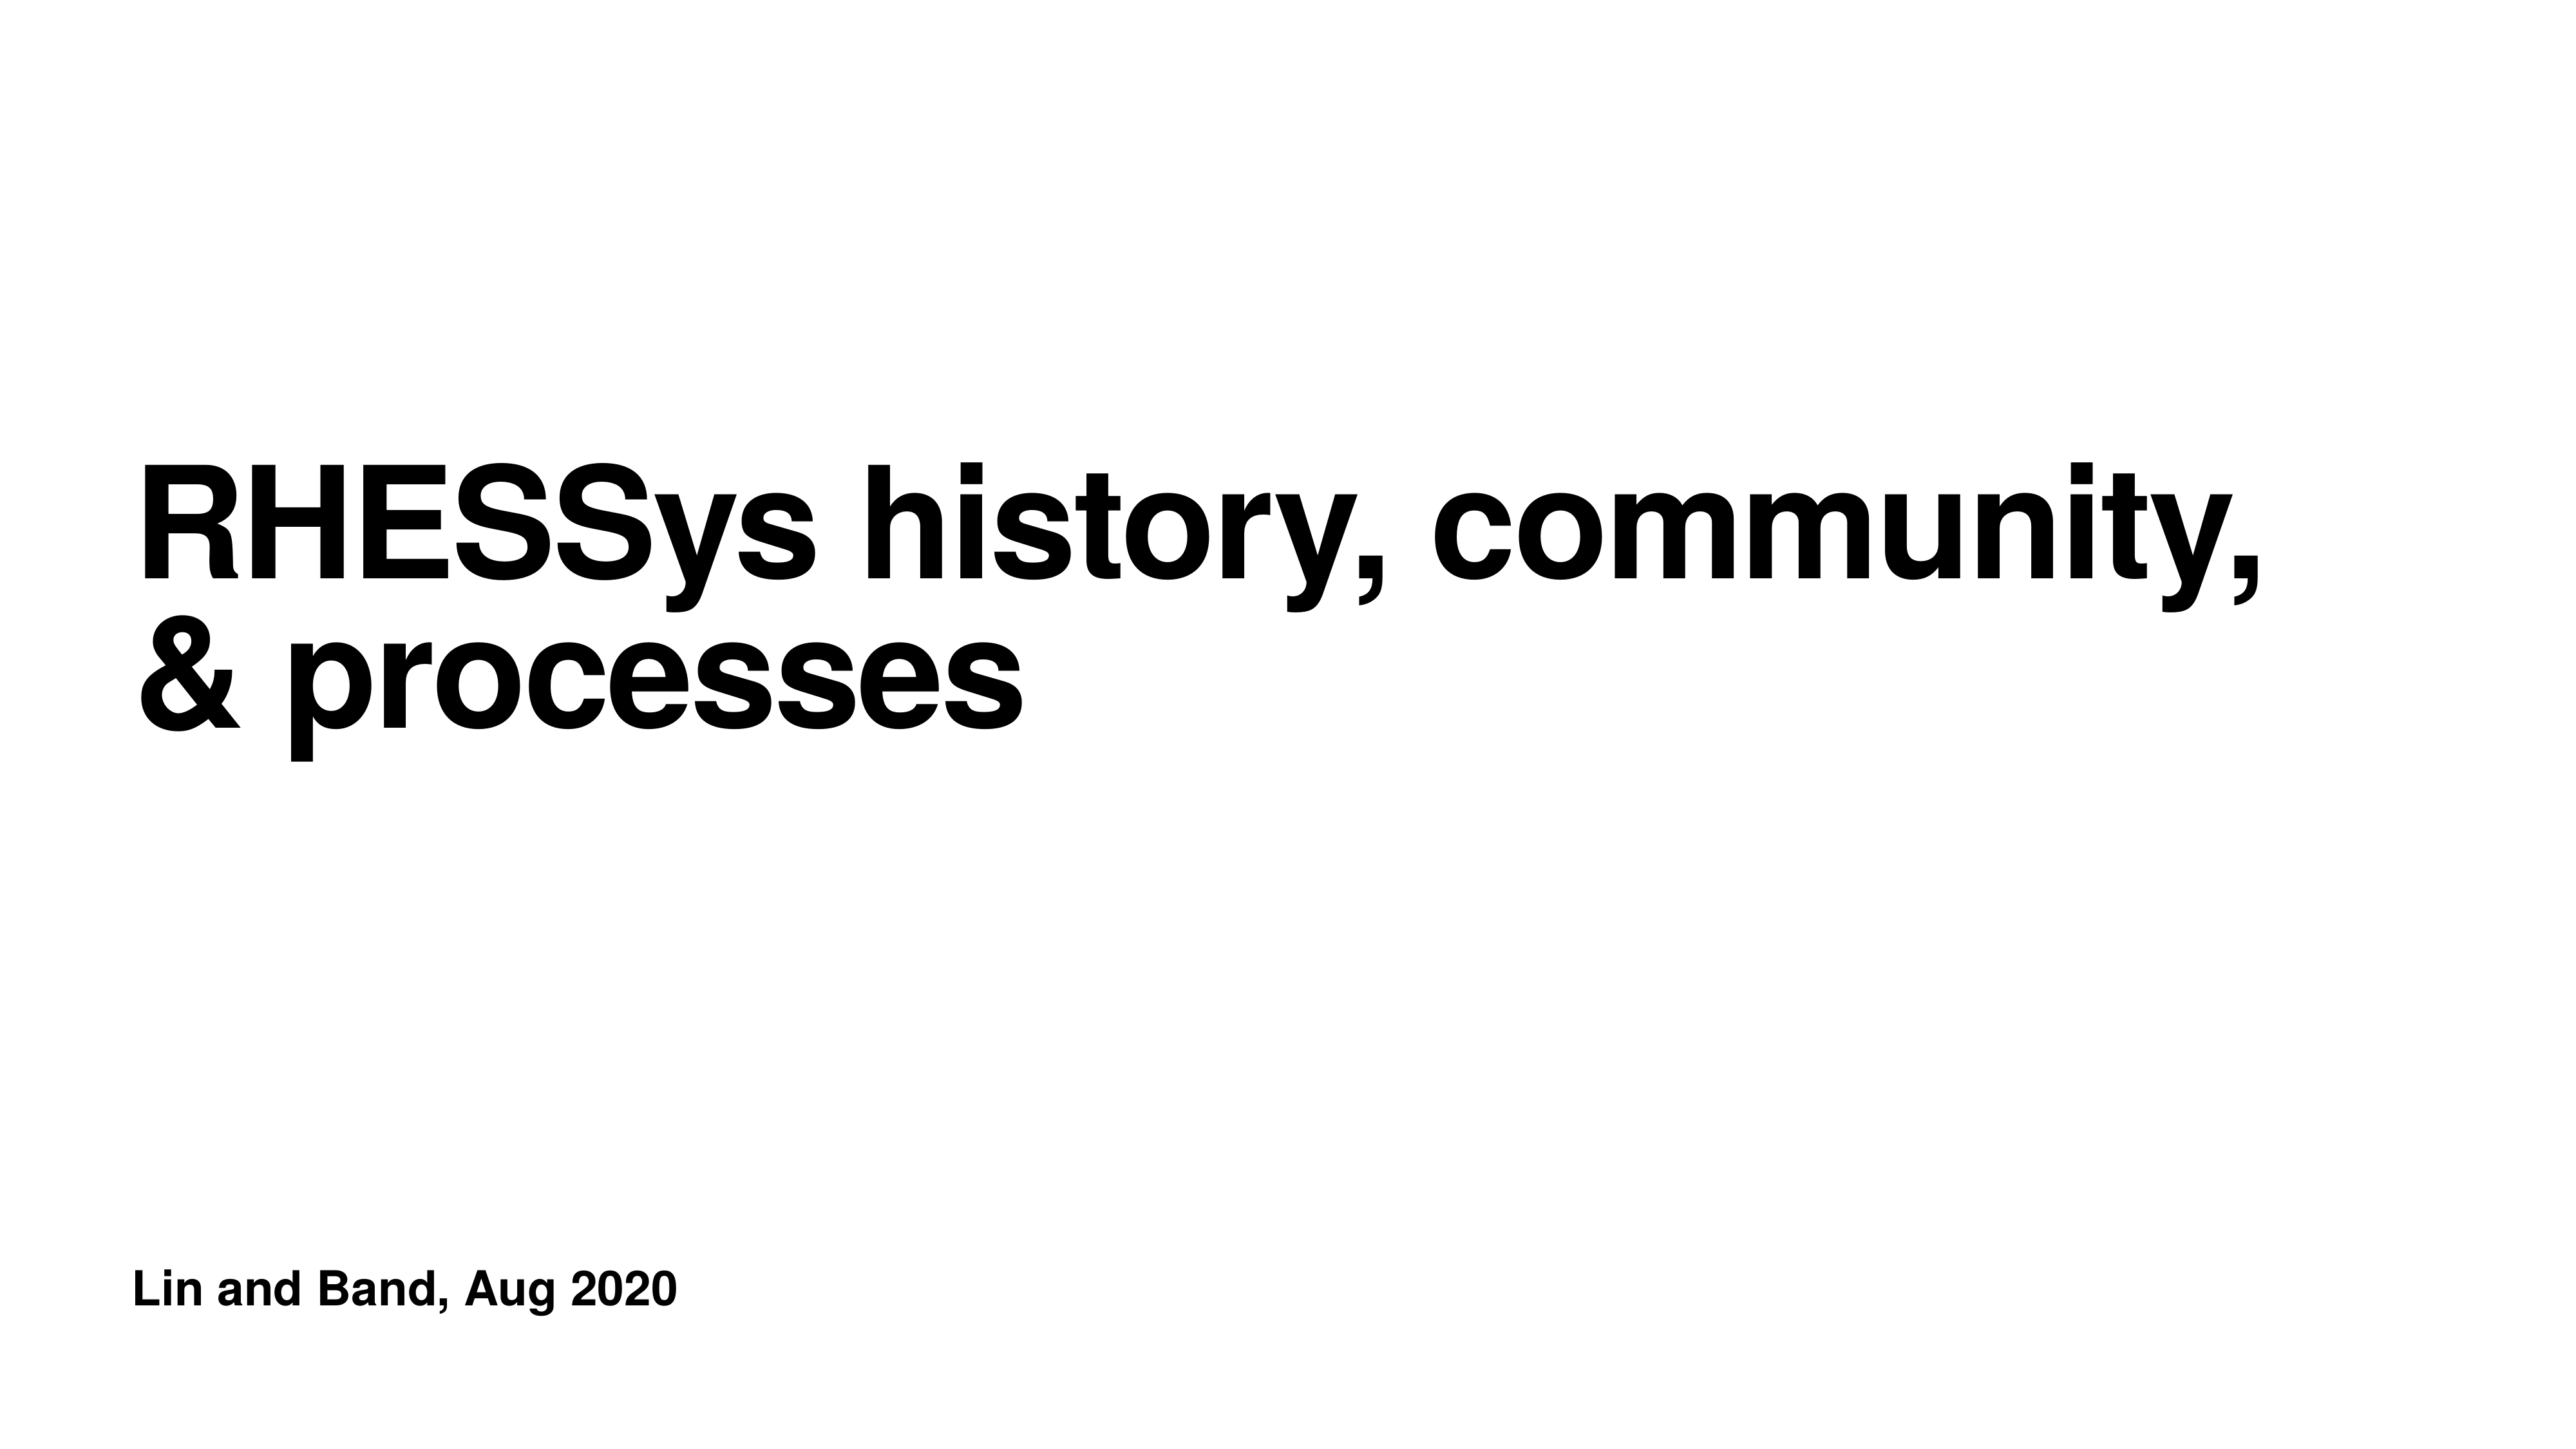

# RHESSys history, community, & processes
Lin and Band, Aug 2020